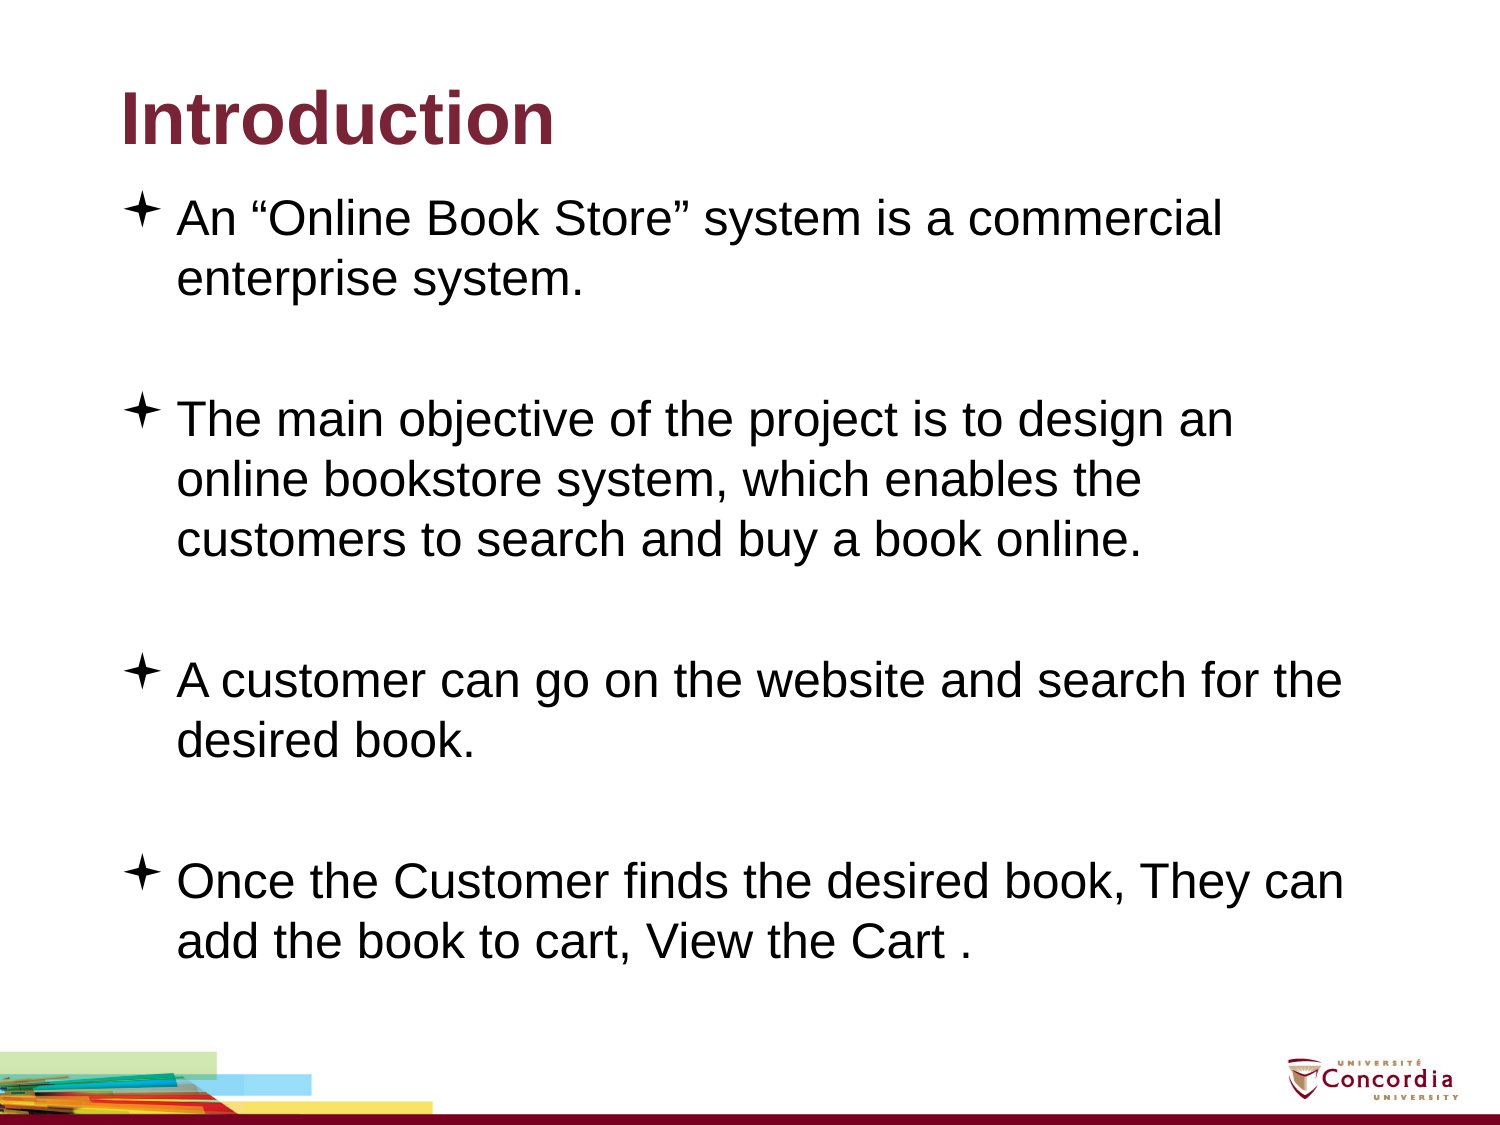

# Introduction
An “Online Book Store” system is a commercial enterprise system.

The main objective of the project is to design an online bookstore system, which enables the customers to search and buy a book online.

A customer can go on the website and search for the desired book.

Once the Customer finds the desired book, They can add the book to cart, View the Cart .